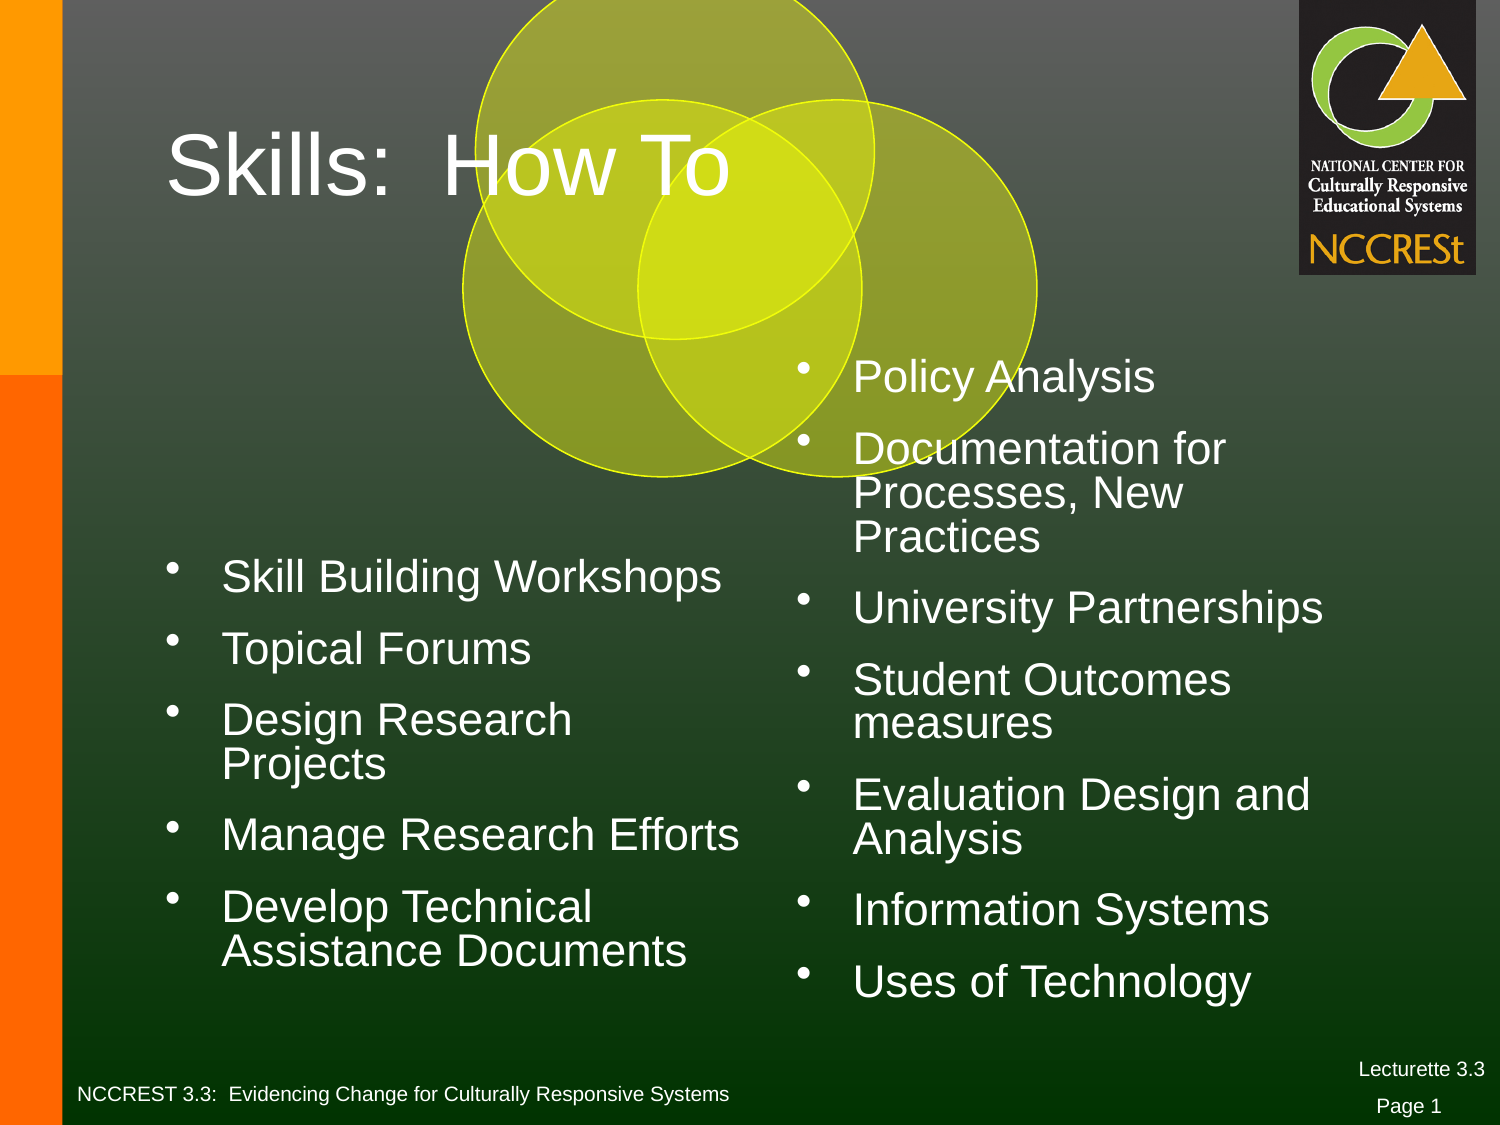

# Skills:  How To
Policy Analysis
Documentation for Processes, New Practices
University Partnerships
Student Outcomes measures
Evaluation Design and Analysis
Information Systems
Uses of Technology

Skill Building Workshops
Topical Forums
Design Research Projects
Manage Research Efforts
Develop Technical Assistance Documents